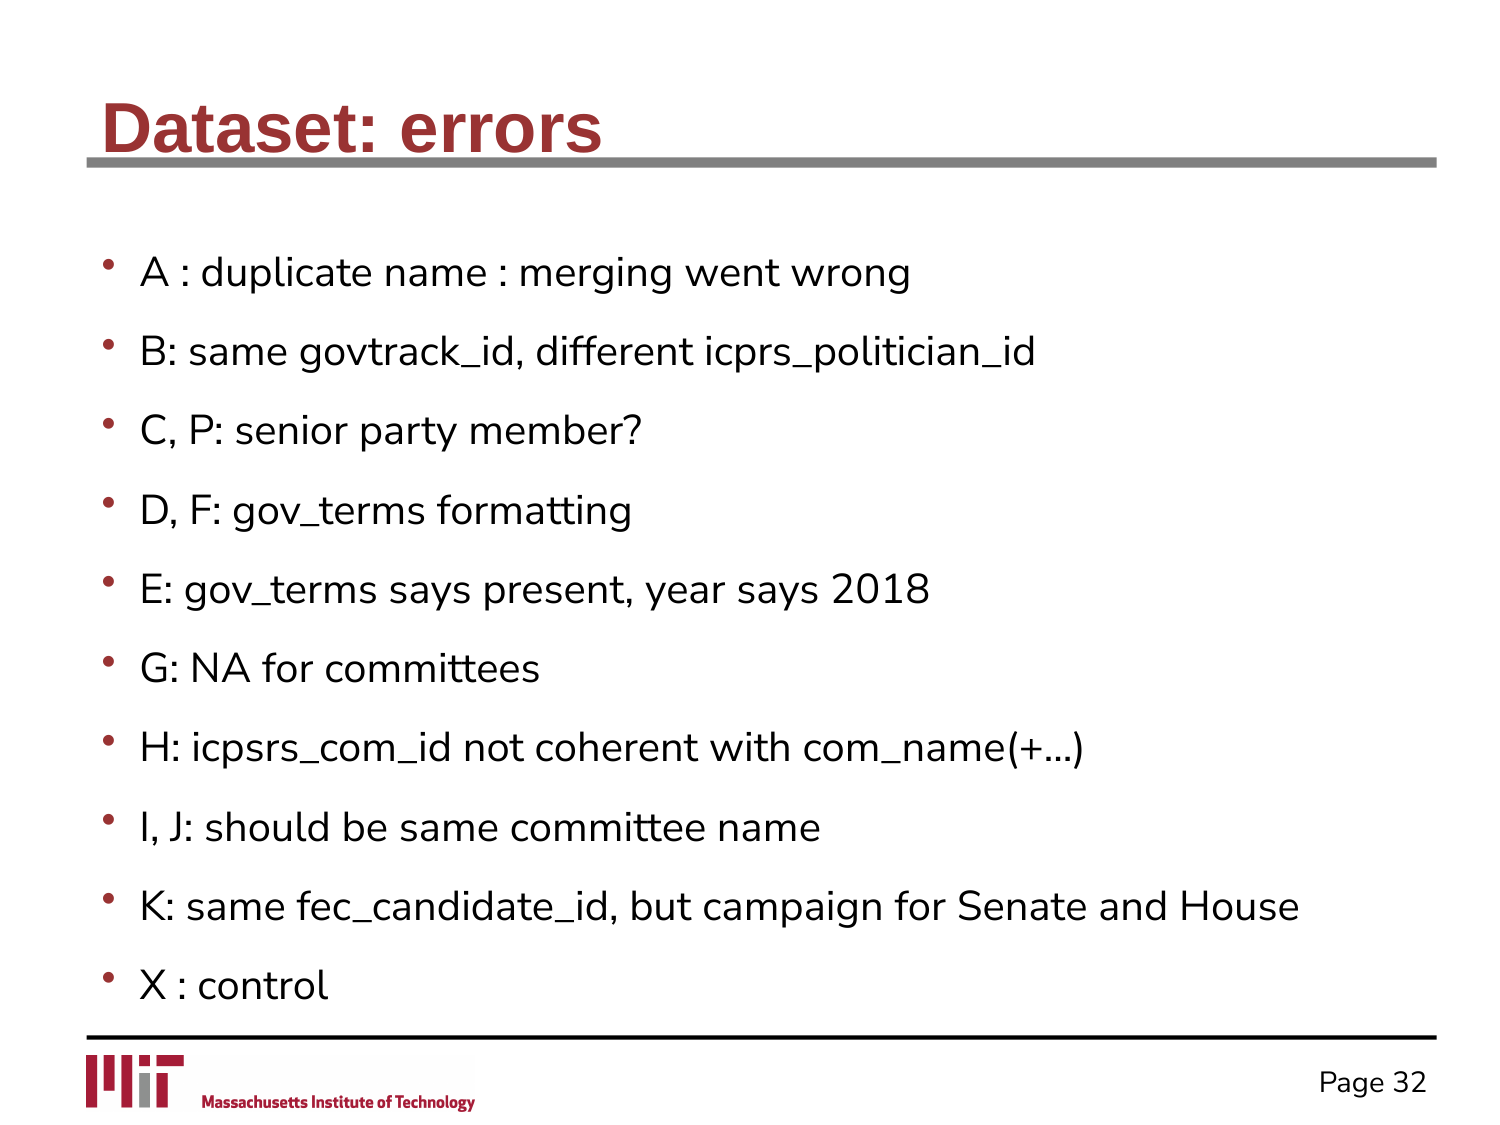

# Dataset: errors
A : duplicate name : merging went wrong
B: same govtrack_id, different icprs_politician_id
C, P: senior party member?
D, F: gov_terms formatting
E: gov_terms says present, year says 2018
G: NA for committees
H: icpsrs_com_id not coherent with com_name(+…)
I, J: should be same committee name
K: same fec_candidate_id, but campaign for Senate and House
X : control
Page 32